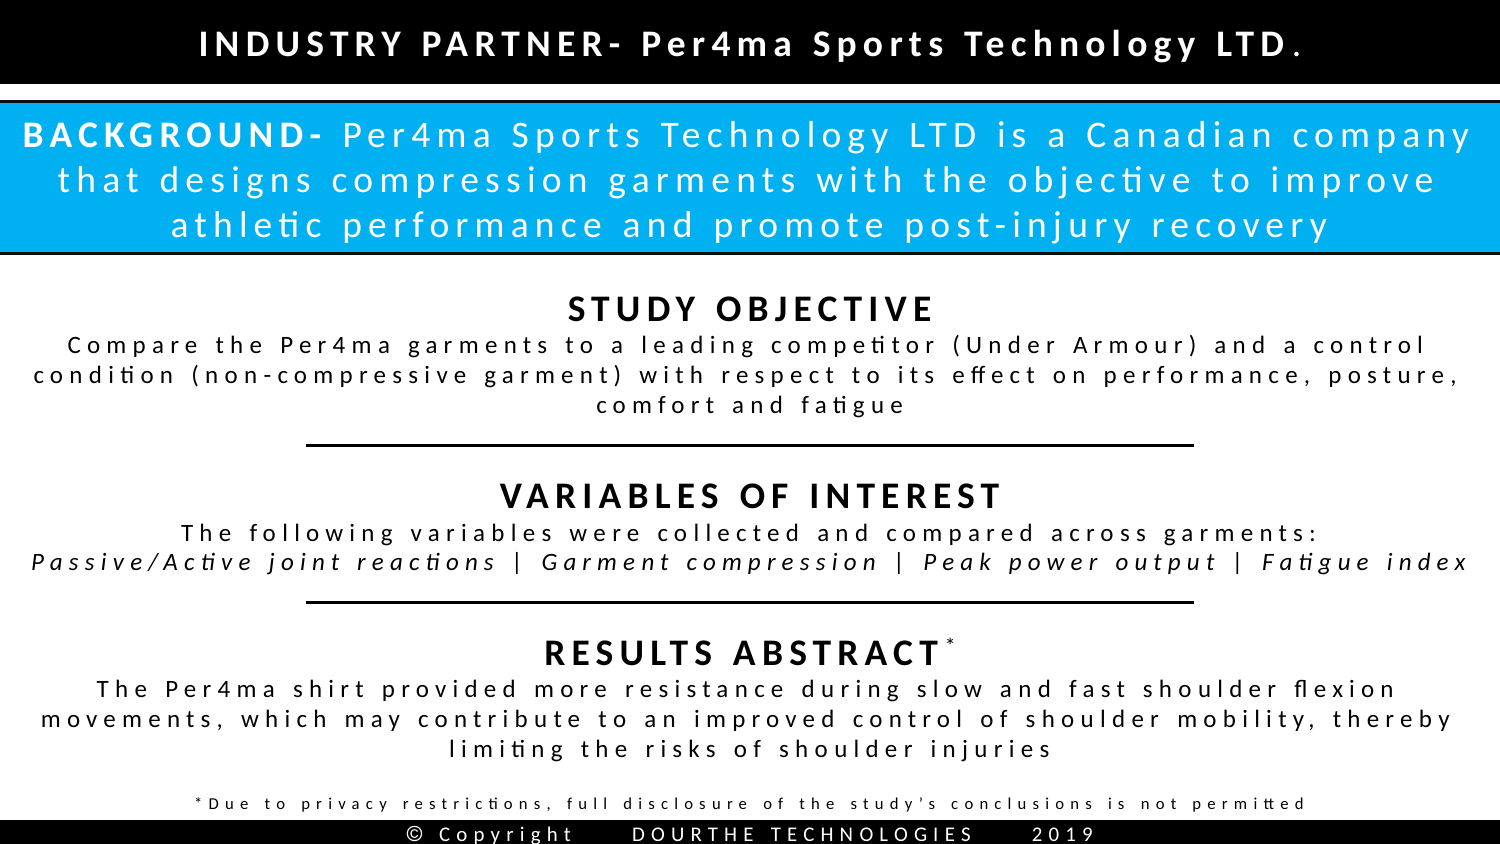

INDUSTRY PARTNER- Per4ma Sports Technology LTD.
BACKGROUND- Per4ma Sports Technology LTD is a Canadian company that designs compression garments with the objective to improve athletic performance and promote post-injury recovery
STUDY OBJECTIVE
Compare the Per4ma garments to a leading competitor (Under Armour) and a control condition (non-compressive garment) with respect to its effect on performance, posture, comfort and fatigue

VARIABLES OF INTEREST
The following variables were collected and compared across garments:
Passive/Active joint reactions | Garment compression | Peak power output | Fatigue index

RESULTS ABSTRACT*
The Per4ma shirt provided more resistance during slow and fast shoulder flexion movements, which may contribute to an improved control of shoulder mobility, thereby limiting the risks of shoulder injuries
*Due to privacy restrictions, full disclosure of the study’s conclusions is not permitted
© Copyright     DOURTHE TECHNOLOGIES     2019